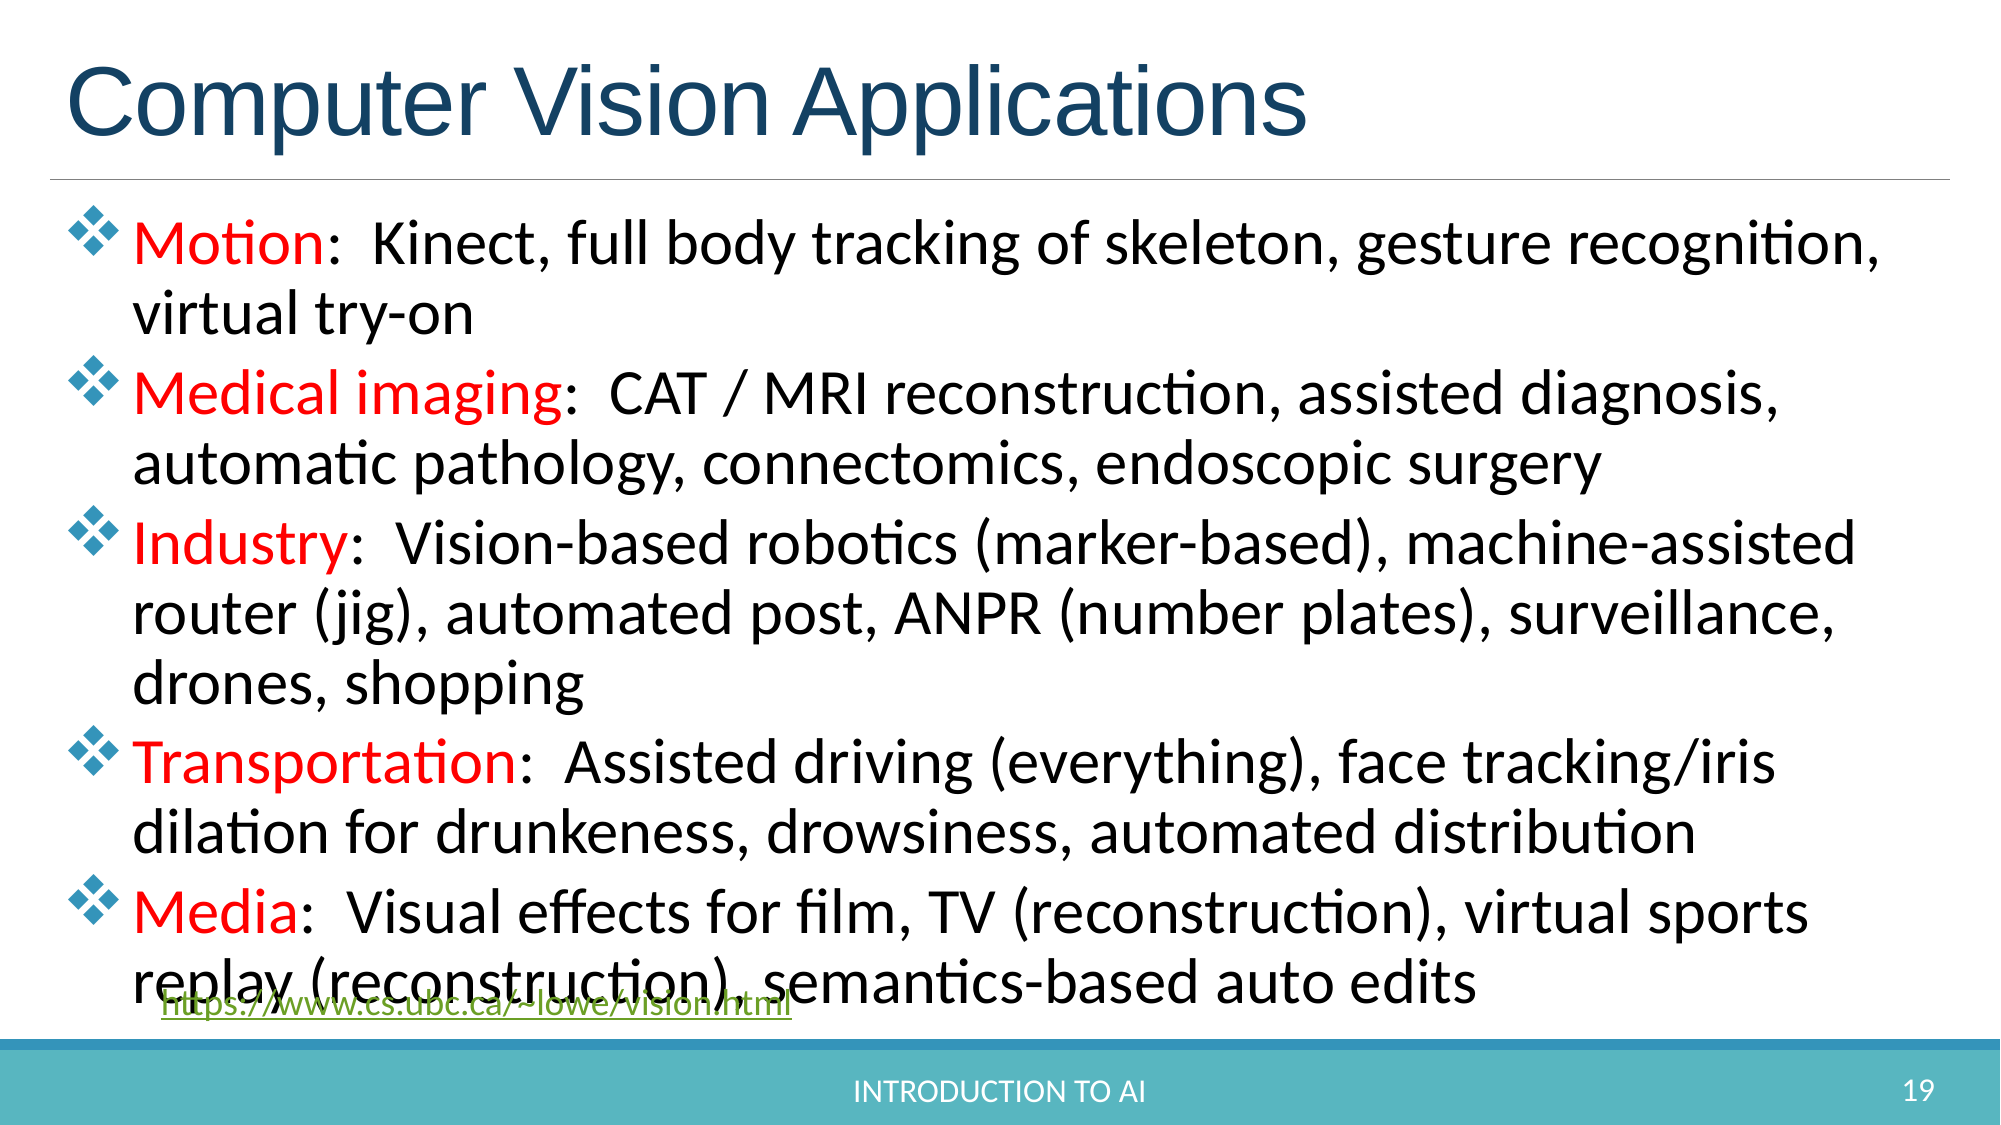

# Computer Vision Applications
Motion:  Kinect, full body tracking of skeleton, gesture recognition, virtual try-on
Medical imaging:  CAT / MRI reconstruction, assisted diagnosis, automatic pathology, connectomics, endoscopic surgery
Industry:  Vision-based robotics (marker-based), machine-assisted router (jig), automated post, ANPR (number plates), surveillance, drones, shopping
Transportation:  Assisted driving (everything), face tracking/iris dilation for drunkeness, drowsiness, automated distribution
Media:  Visual effects for film, TV (reconstruction), virtual sports replay (reconstruction), semantics-based auto edits

https://www.cs.ubc.ca/~lowe/vision.html

19
Introduction to AI